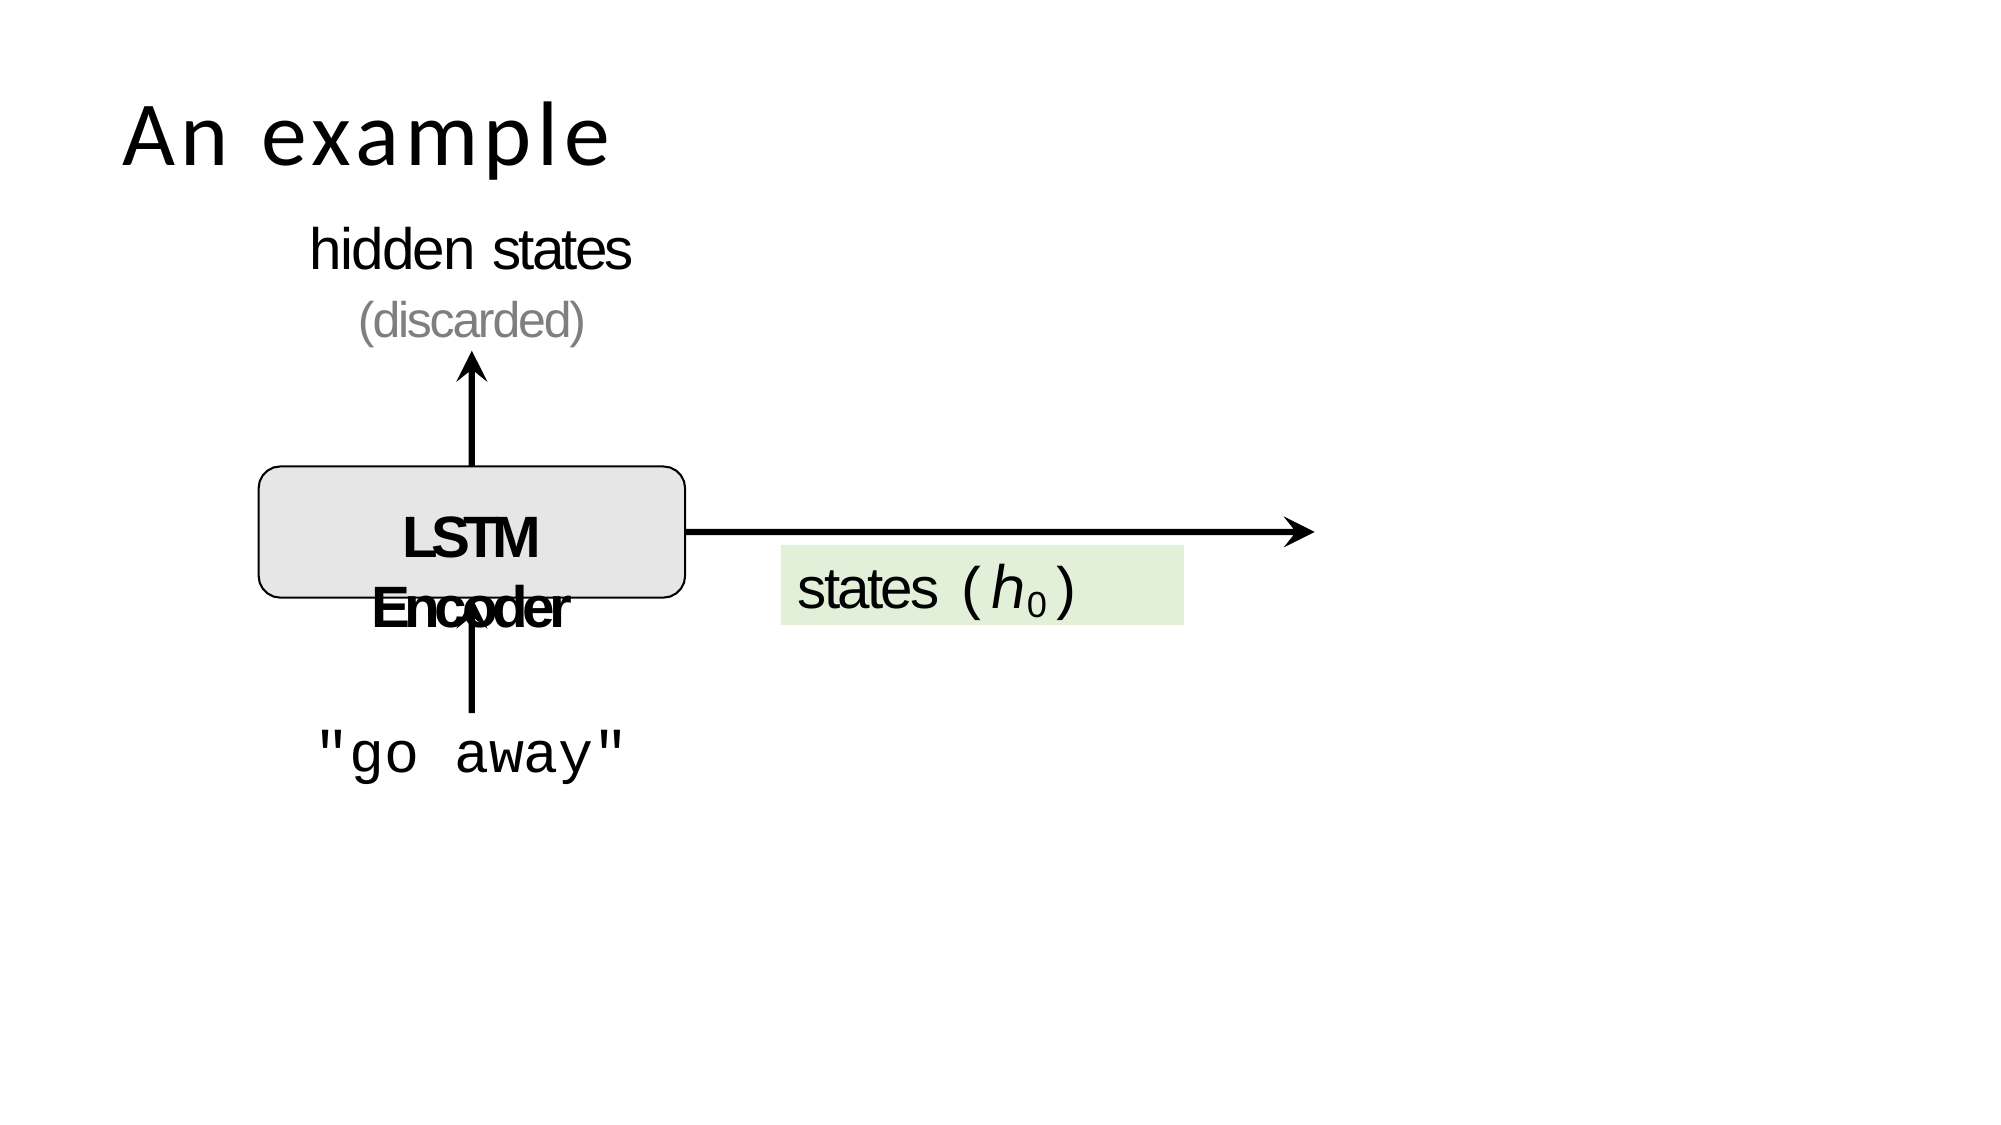

# An example
hidden states
(discarded)

LSTM Encoder

states (ℎ0)

"go away"